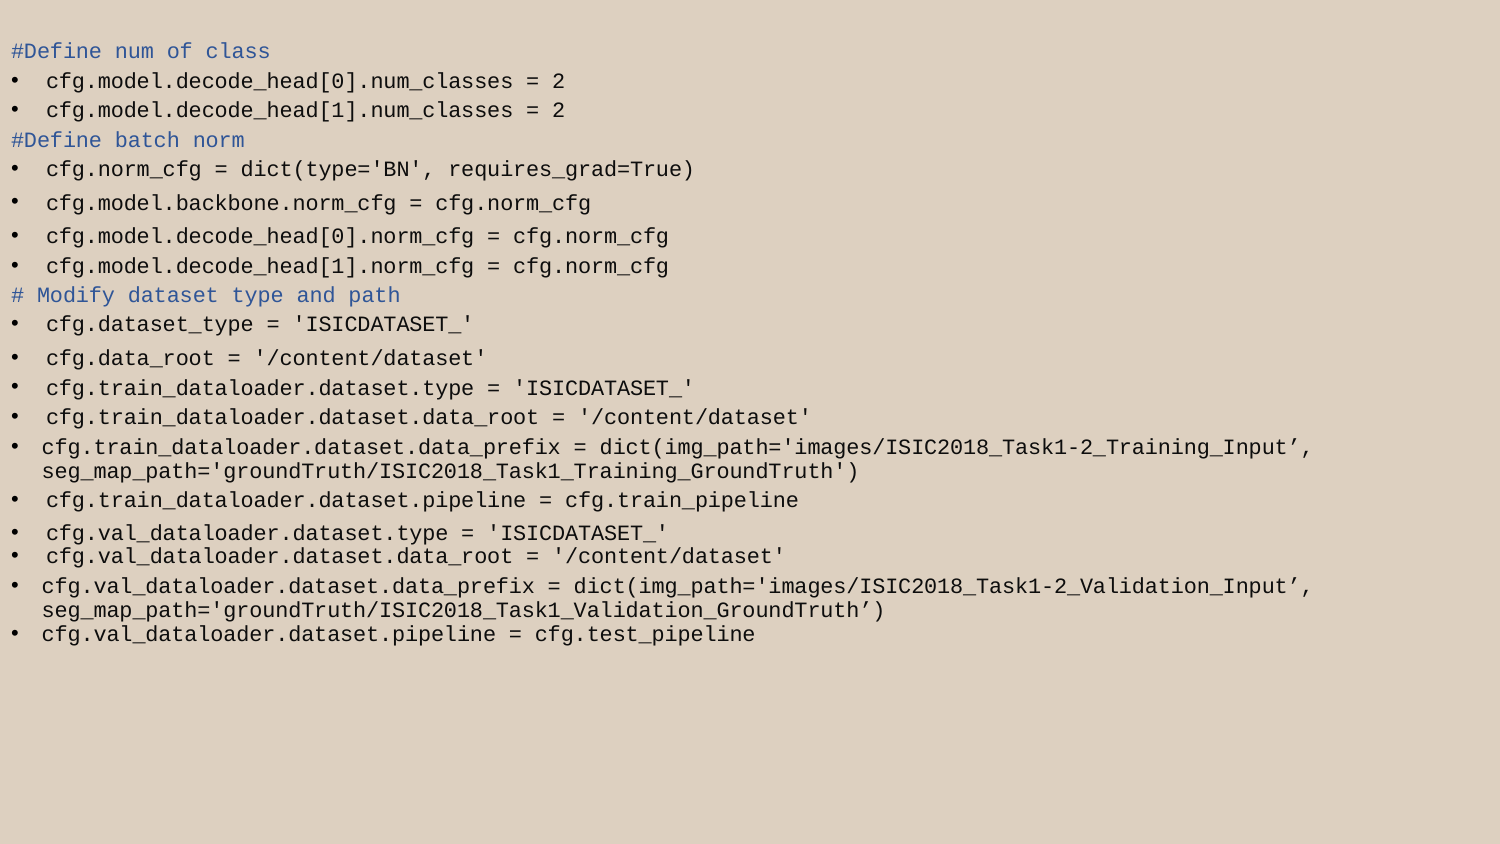

#Define num of class
cfg.model.decode_head[0].num_classes = 2
cfg.model.decode_head[1].num_classes = 2
#Define batch norm
cfg.norm_cfg = dict(type='BN', requires_grad=True)
cfg.model.backbone.norm_cfg = cfg.norm_cfg
cfg.model.decode_head[0].norm_cfg = cfg.norm_cfg
cfg.model.decode_head[1].norm_cfg = cfg.norm_cfg
# Modify dataset type and path
cfg.dataset_type = 'ISICDATASET_'
cfg.data_root = '/content/dataset'
cfg.train_dataloader.dataset.type = 'ISICDATASET_'
cfg.train_dataloader.dataset.data_root = '/content/dataset'
cfg.train_dataloader.dataset.data_prefix = dict(img_path='images/ISIC2018_Task1-2_Training_Input’, seg_map_path='groundTruth/ISIC2018_Task1_Training_GroundTruth')
cfg.train_dataloader.dataset.pipeline = cfg.train_pipeline
cfg.val_dataloader.dataset.type = 'ISICDATASET_'
cfg.val_dataloader.dataset.data_root = '/content/dataset'
cfg.val_dataloader.dataset.data_prefix = dict(img_path='images/ISIC2018_Task1-2_Validation_Input’, seg_map_path='groundTruth/ISIC2018_Task1_Validation_GroundTruth’)
cfg.val_dataloader.dataset.pipeline = cfg.test_pipeline